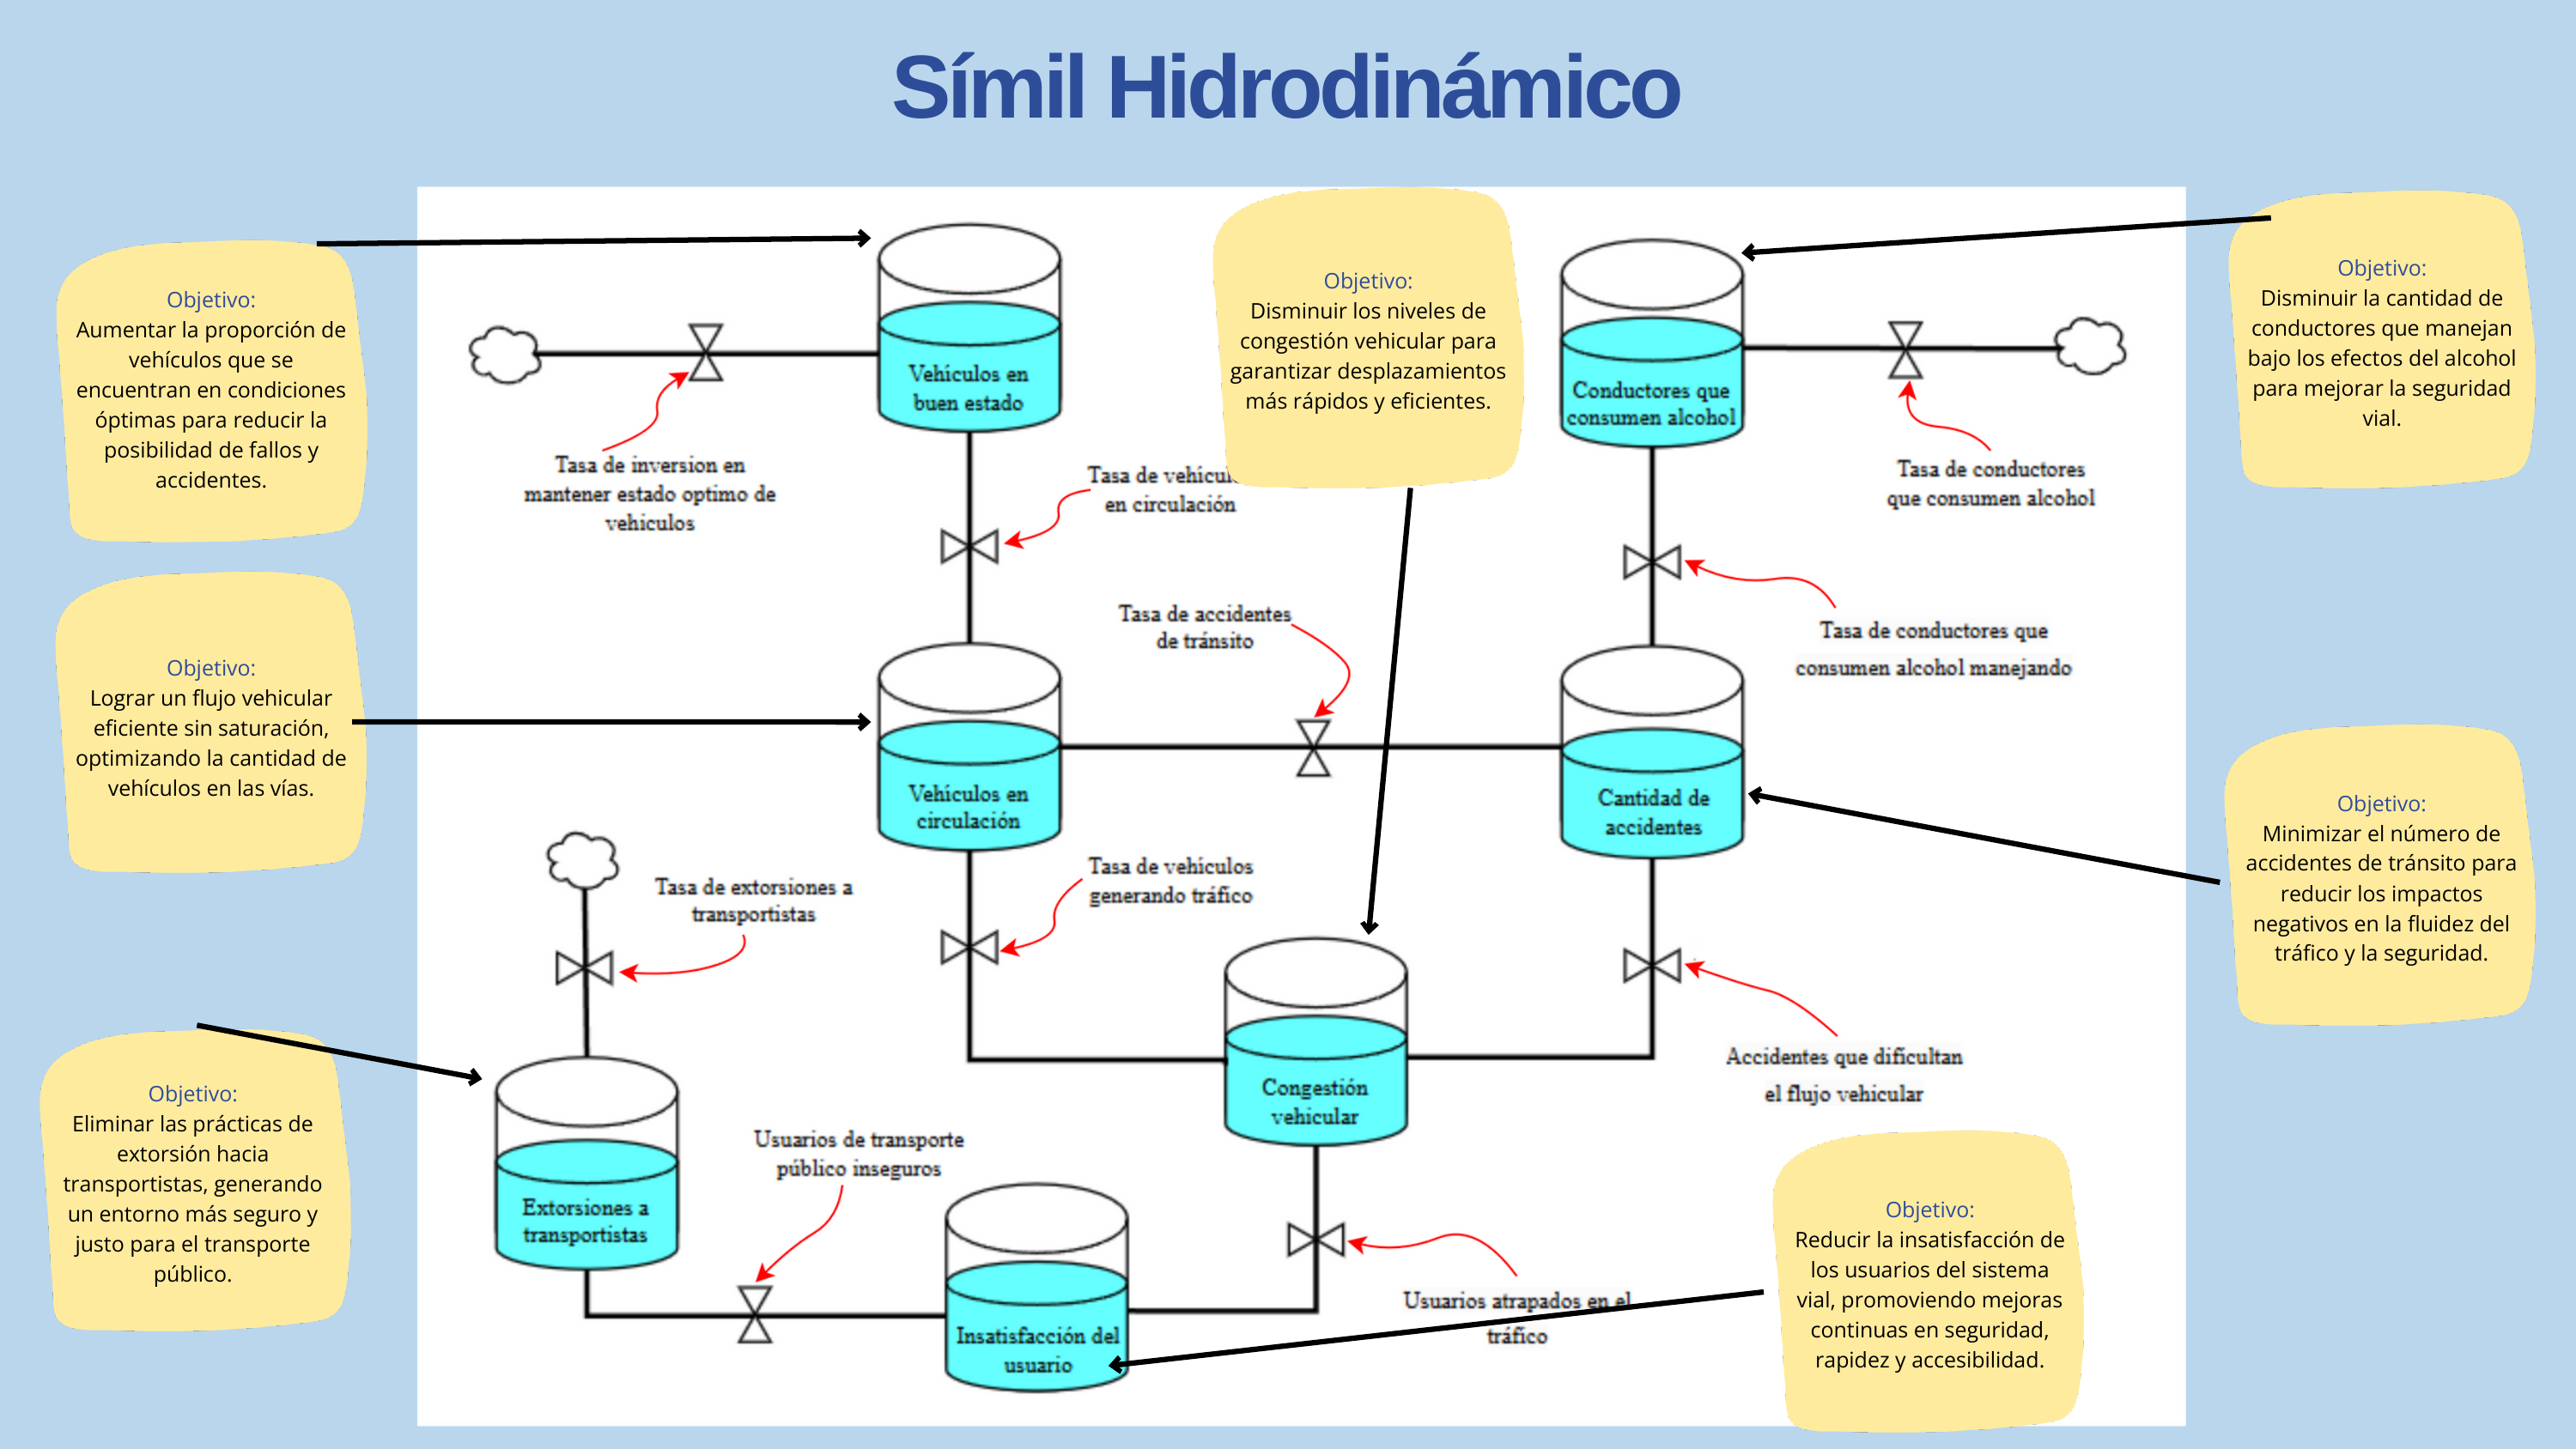

Símil Hidrodinámico

Objetivo:
Disminuir la cantidad de conductores que manejan bajo los efectos del alcohol para mejorar la seguridad vial.
Objetivo:
Disminuir los niveles de congestión vehicular para garantizar desplazamientos más rápidos y eficientes.
Objetivo:
Aumentar la proporción de vehículos que se encuentran en condiciones óptimas para reducir la posibilidad de fallos y accidentes.

Objetivo:
Lograr un flujo vehicular eficiente sin saturación, optimizando la cantidad de vehículos en las vías.

Objetivo:
Minimizar el número de accidentes de tránsito para reducir los impactos negativos en la fluidez del tráfico y la seguridad.

Objetivo:
Eliminar las prácticas de extorsión hacia transportistas, generando un entorno más seguro y justo para el transporte público.

Objetivo:
Reducir la insatisfacción de los usuarios del sistema vial, promoviendo mejoras continuas en seguridad, rapidez y accesibilidad.